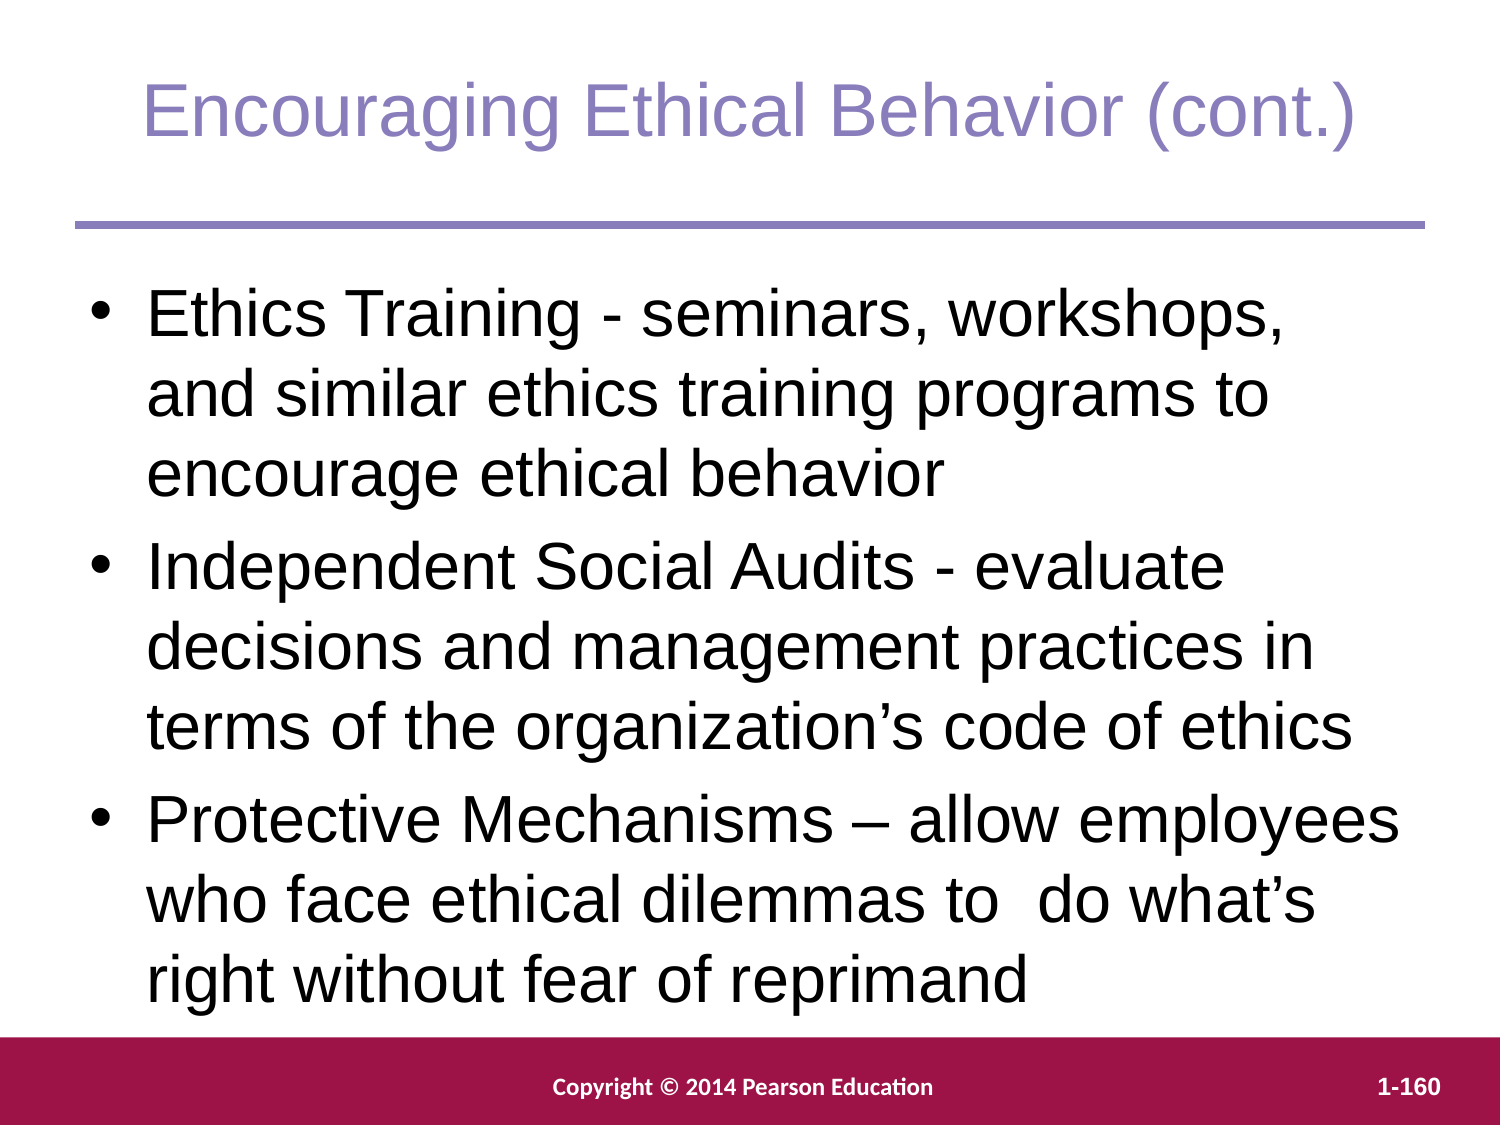

Encouraging Ethical Behavior (cont.)
Ethics Training - seminars, workshops, and similar ethics training programs to encourage ethical behavior
Independent Social Audits - evaluate decisions and management practices in terms of the organization’s code of ethics
Protective Mechanisms – allow employees who face ethical dilemmas to  do what’s right without fear of reprimand